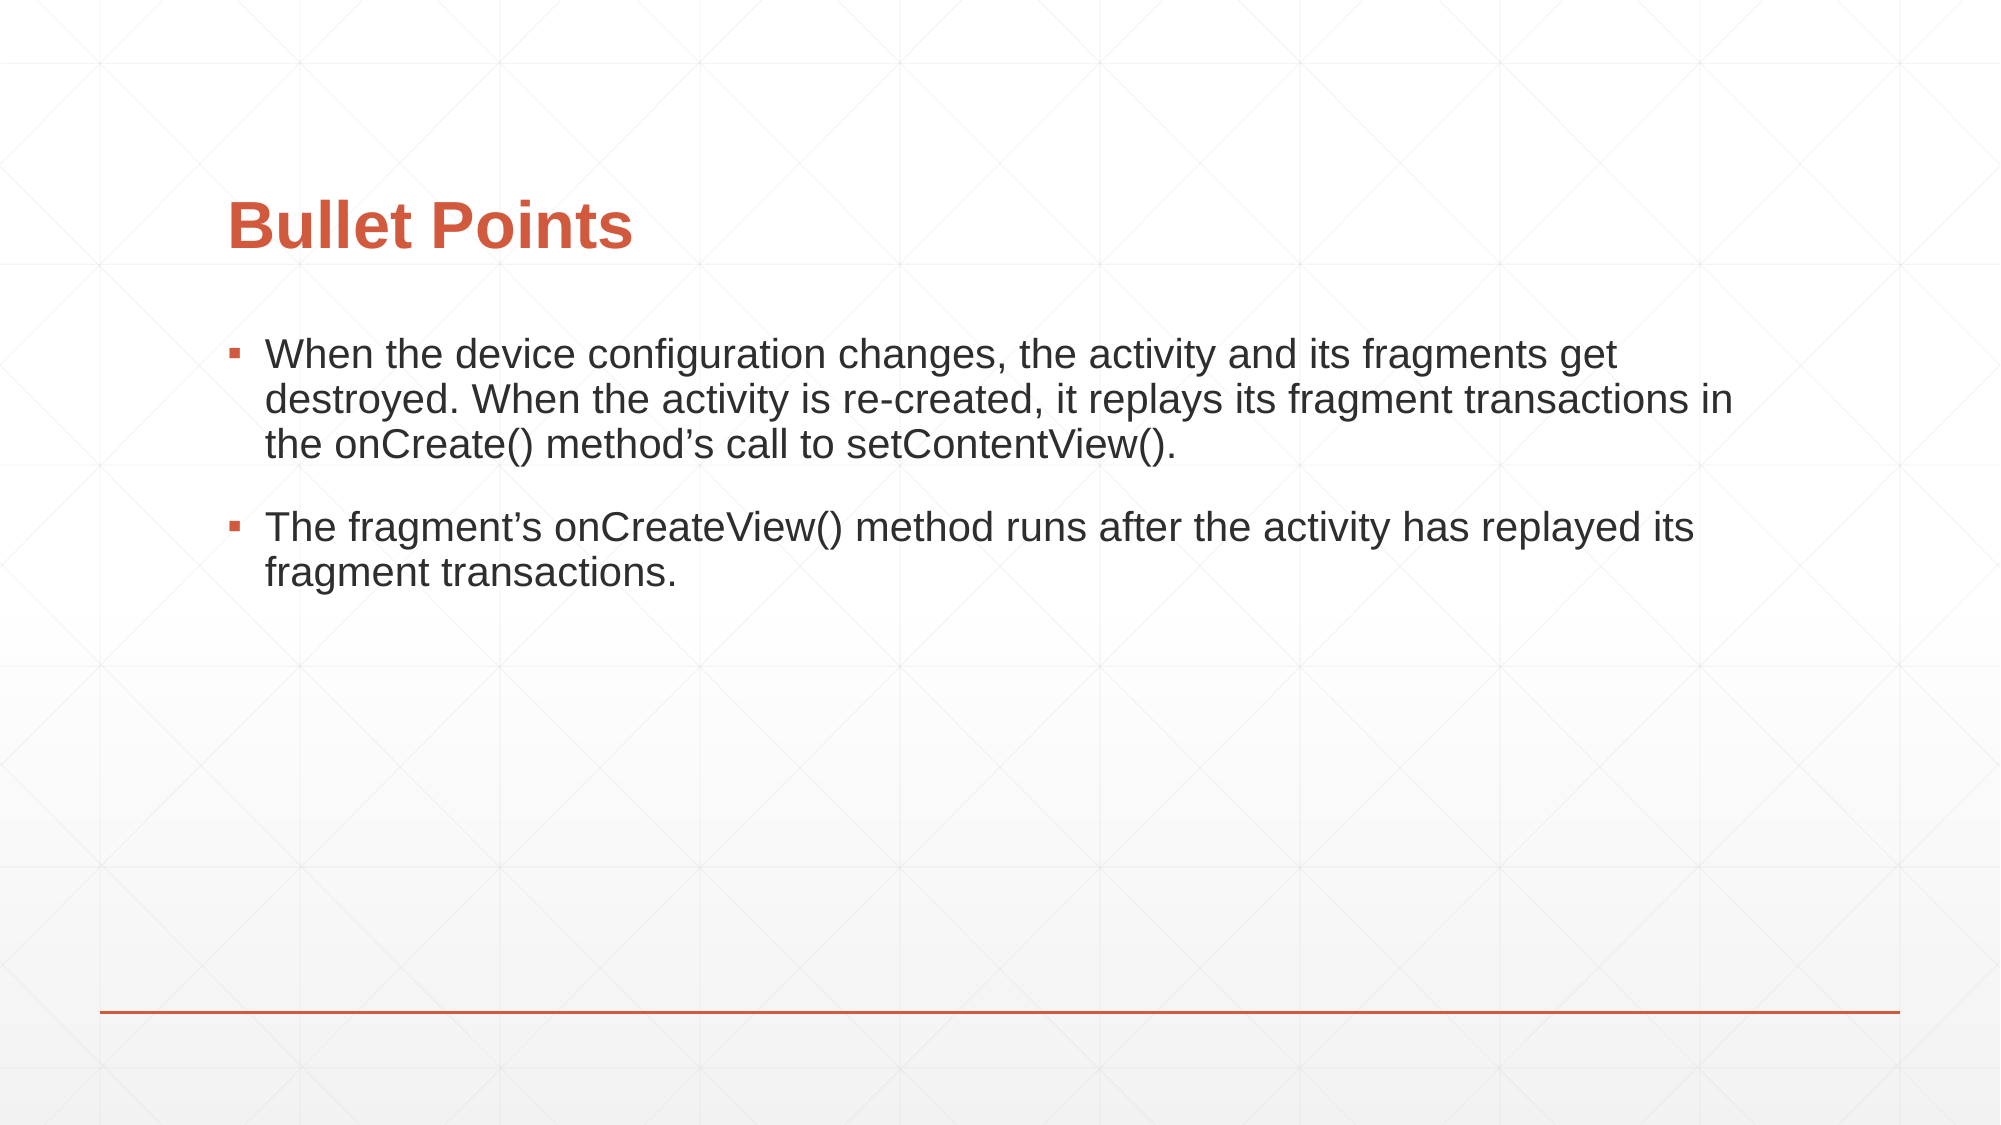

# Bullet Points
When the device configuration changes, the activity and its fragments get destroyed. When the activity is re-created, it replays its fragment transactions in the onCreate() method’s call to setContentView().
The fragment’s onCreateView() method runs after the activity has replayed its fragment transactions.